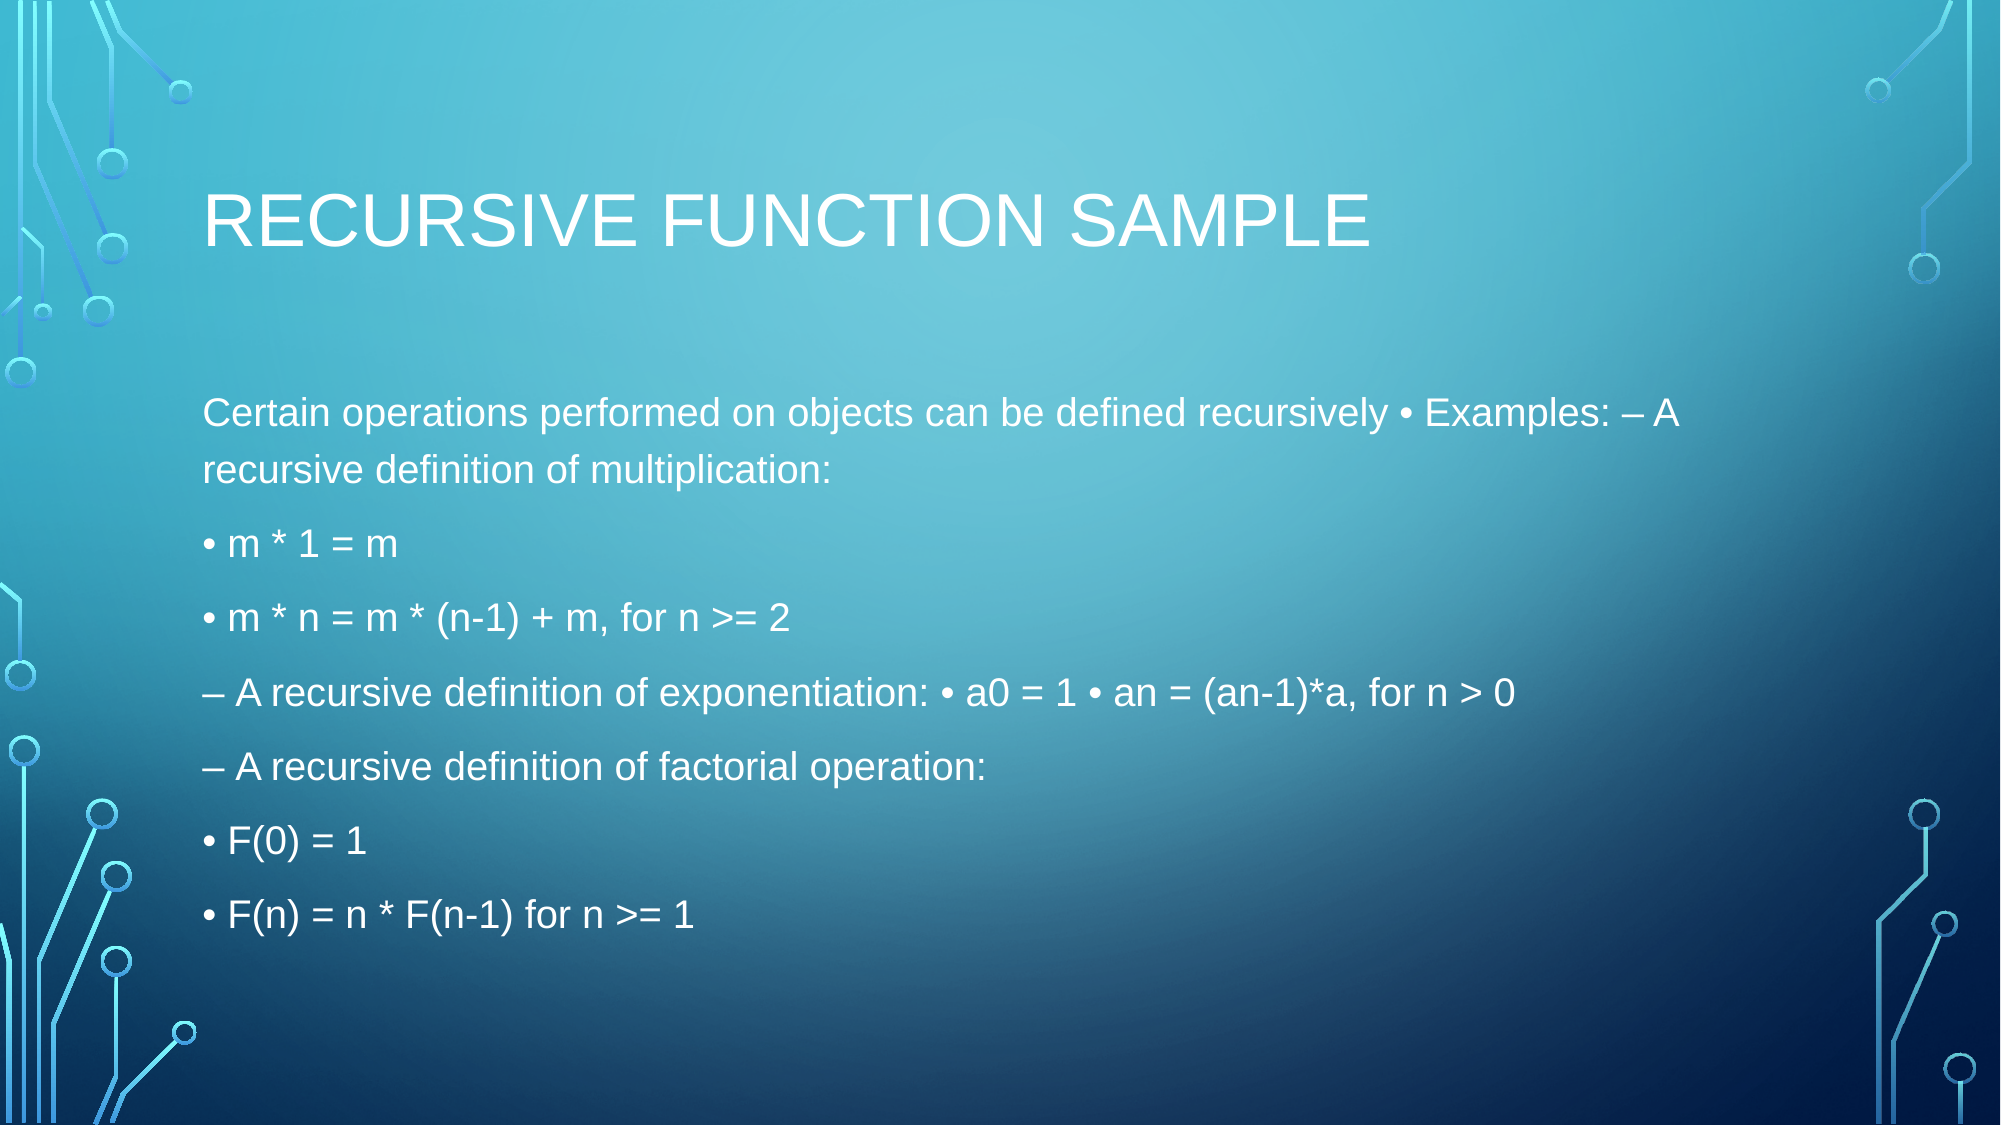

# recursive function sample
Certain operations performed on objects can be defined recursively • Examples: – A recursive definition of multiplication:
• m * 1 = m
• m * n = m * (n-1) + m, for n >= 2
– A recursive definition of exponentiation: • a0 = 1 • an = (an-1)*a, for n > 0
– A recursive definition of factorial operation:
• F(0) = 1
• F(n) = n * F(n-1) for n >= 1